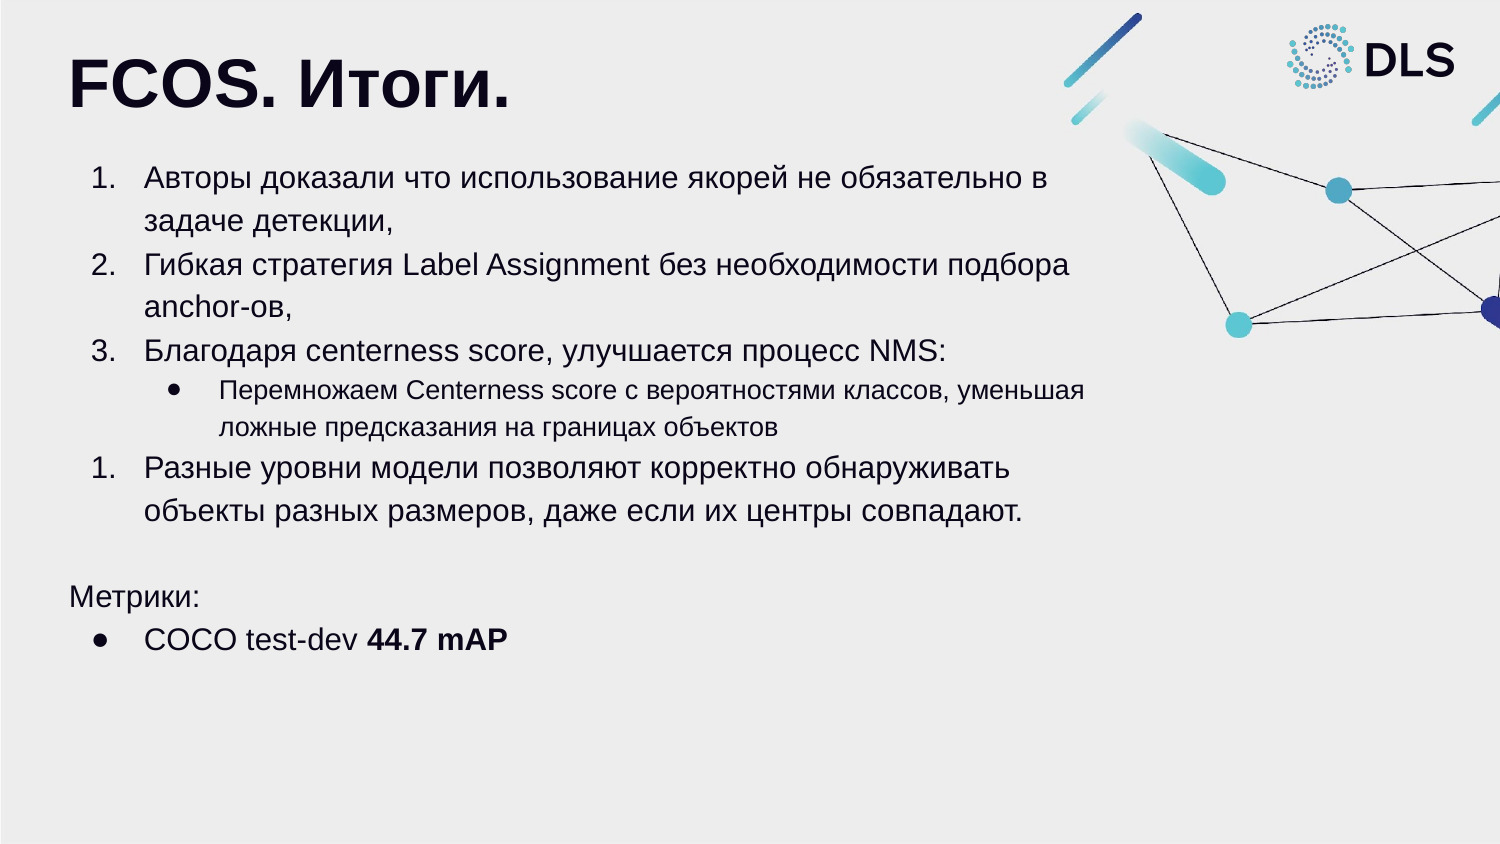

# FCOS. Итоги.
Авторы доказали что использование якорей не обязательно в задаче детекции,
Гибкая стратегия Label Assignment без необходимости подбора anchor-ов,
Благодаря centerness score, улучшается процесс NMS:
Перемножаем Centerness score с вероятностями классов, уменьшая ложные предсказания на границах объектов
Разные уровни модели позволяют корректно обнаруживать объекты разных размеров, даже если их центры совпадают.

Метрики:
COCO test-dev 44.7 mAP